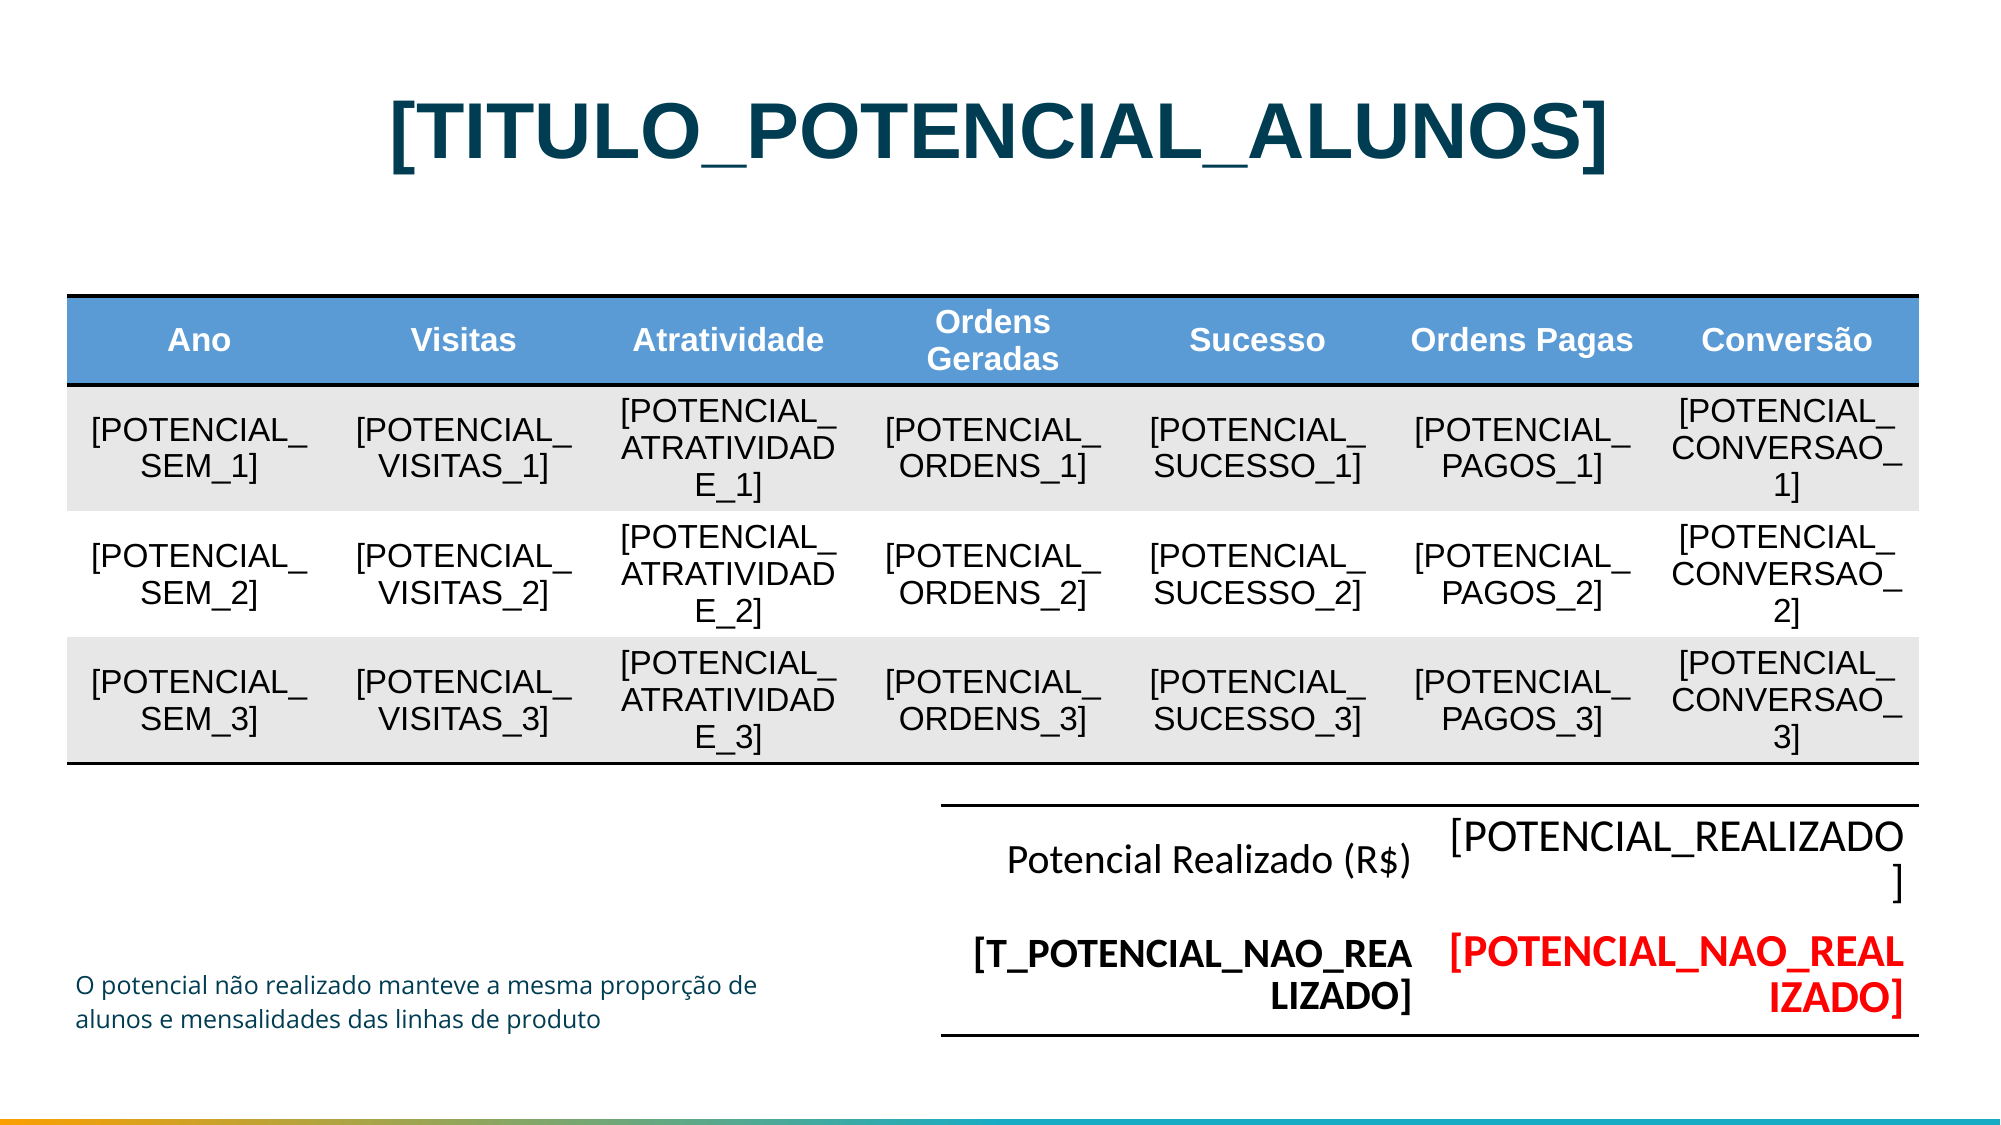

[TITULO_POTENCIAL_ALUNOS]

| Ano | Visitas | Atratividade | Ordens Geradas | Sucesso | Ordens Pagas | Conversão |
| --- | --- | --- | --- | --- | --- | --- |
| [POTENCIAL\_SEM\_1] | [POTENCIAL\_VISITAS\_1] | [POTENCIAL\_ATRATIVIDADE\_1] | [POTENCIAL\_ORDENS\_1] | [POTENCIAL\_SUCESSO\_1] | [POTENCIAL\_PAGOS\_1] | [POTENCIAL\_CONVERSAO\_1] |
| [POTENCIAL\_SEM\_2] | [POTENCIAL\_VISITAS\_2] | [POTENCIAL\_ATRATIVIDADE\_2] | [POTENCIAL\_ORDENS\_2] | [POTENCIAL\_SUCESSO\_2] | [POTENCIAL\_PAGOS\_2] | [POTENCIAL\_CONVERSAO\_2] |
| [POTENCIAL\_SEM\_3] | [POTENCIAL\_VISITAS\_3] | [POTENCIAL\_ATRATIVIDADE\_3] | [POTENCIAL\_ORDENS\_3] | [POTENCIAL\_SUCESSO\_3] | [POTENCIAL\_PAGOS\_3] | [POTENCIAL\_CONVERSAO\_3] |
| Potencial Realizado (R$) | [POTENCIAL\_REALIZADO] |
| --- | --- |
| [T\_POTENCIAL\_NAO\_REALIZADO] | [POTENCIAL\_NAO\_REALIZADO] |
O potencial não realizado manteve a mesma proporção de alunos e mensalidades das linhas de produto